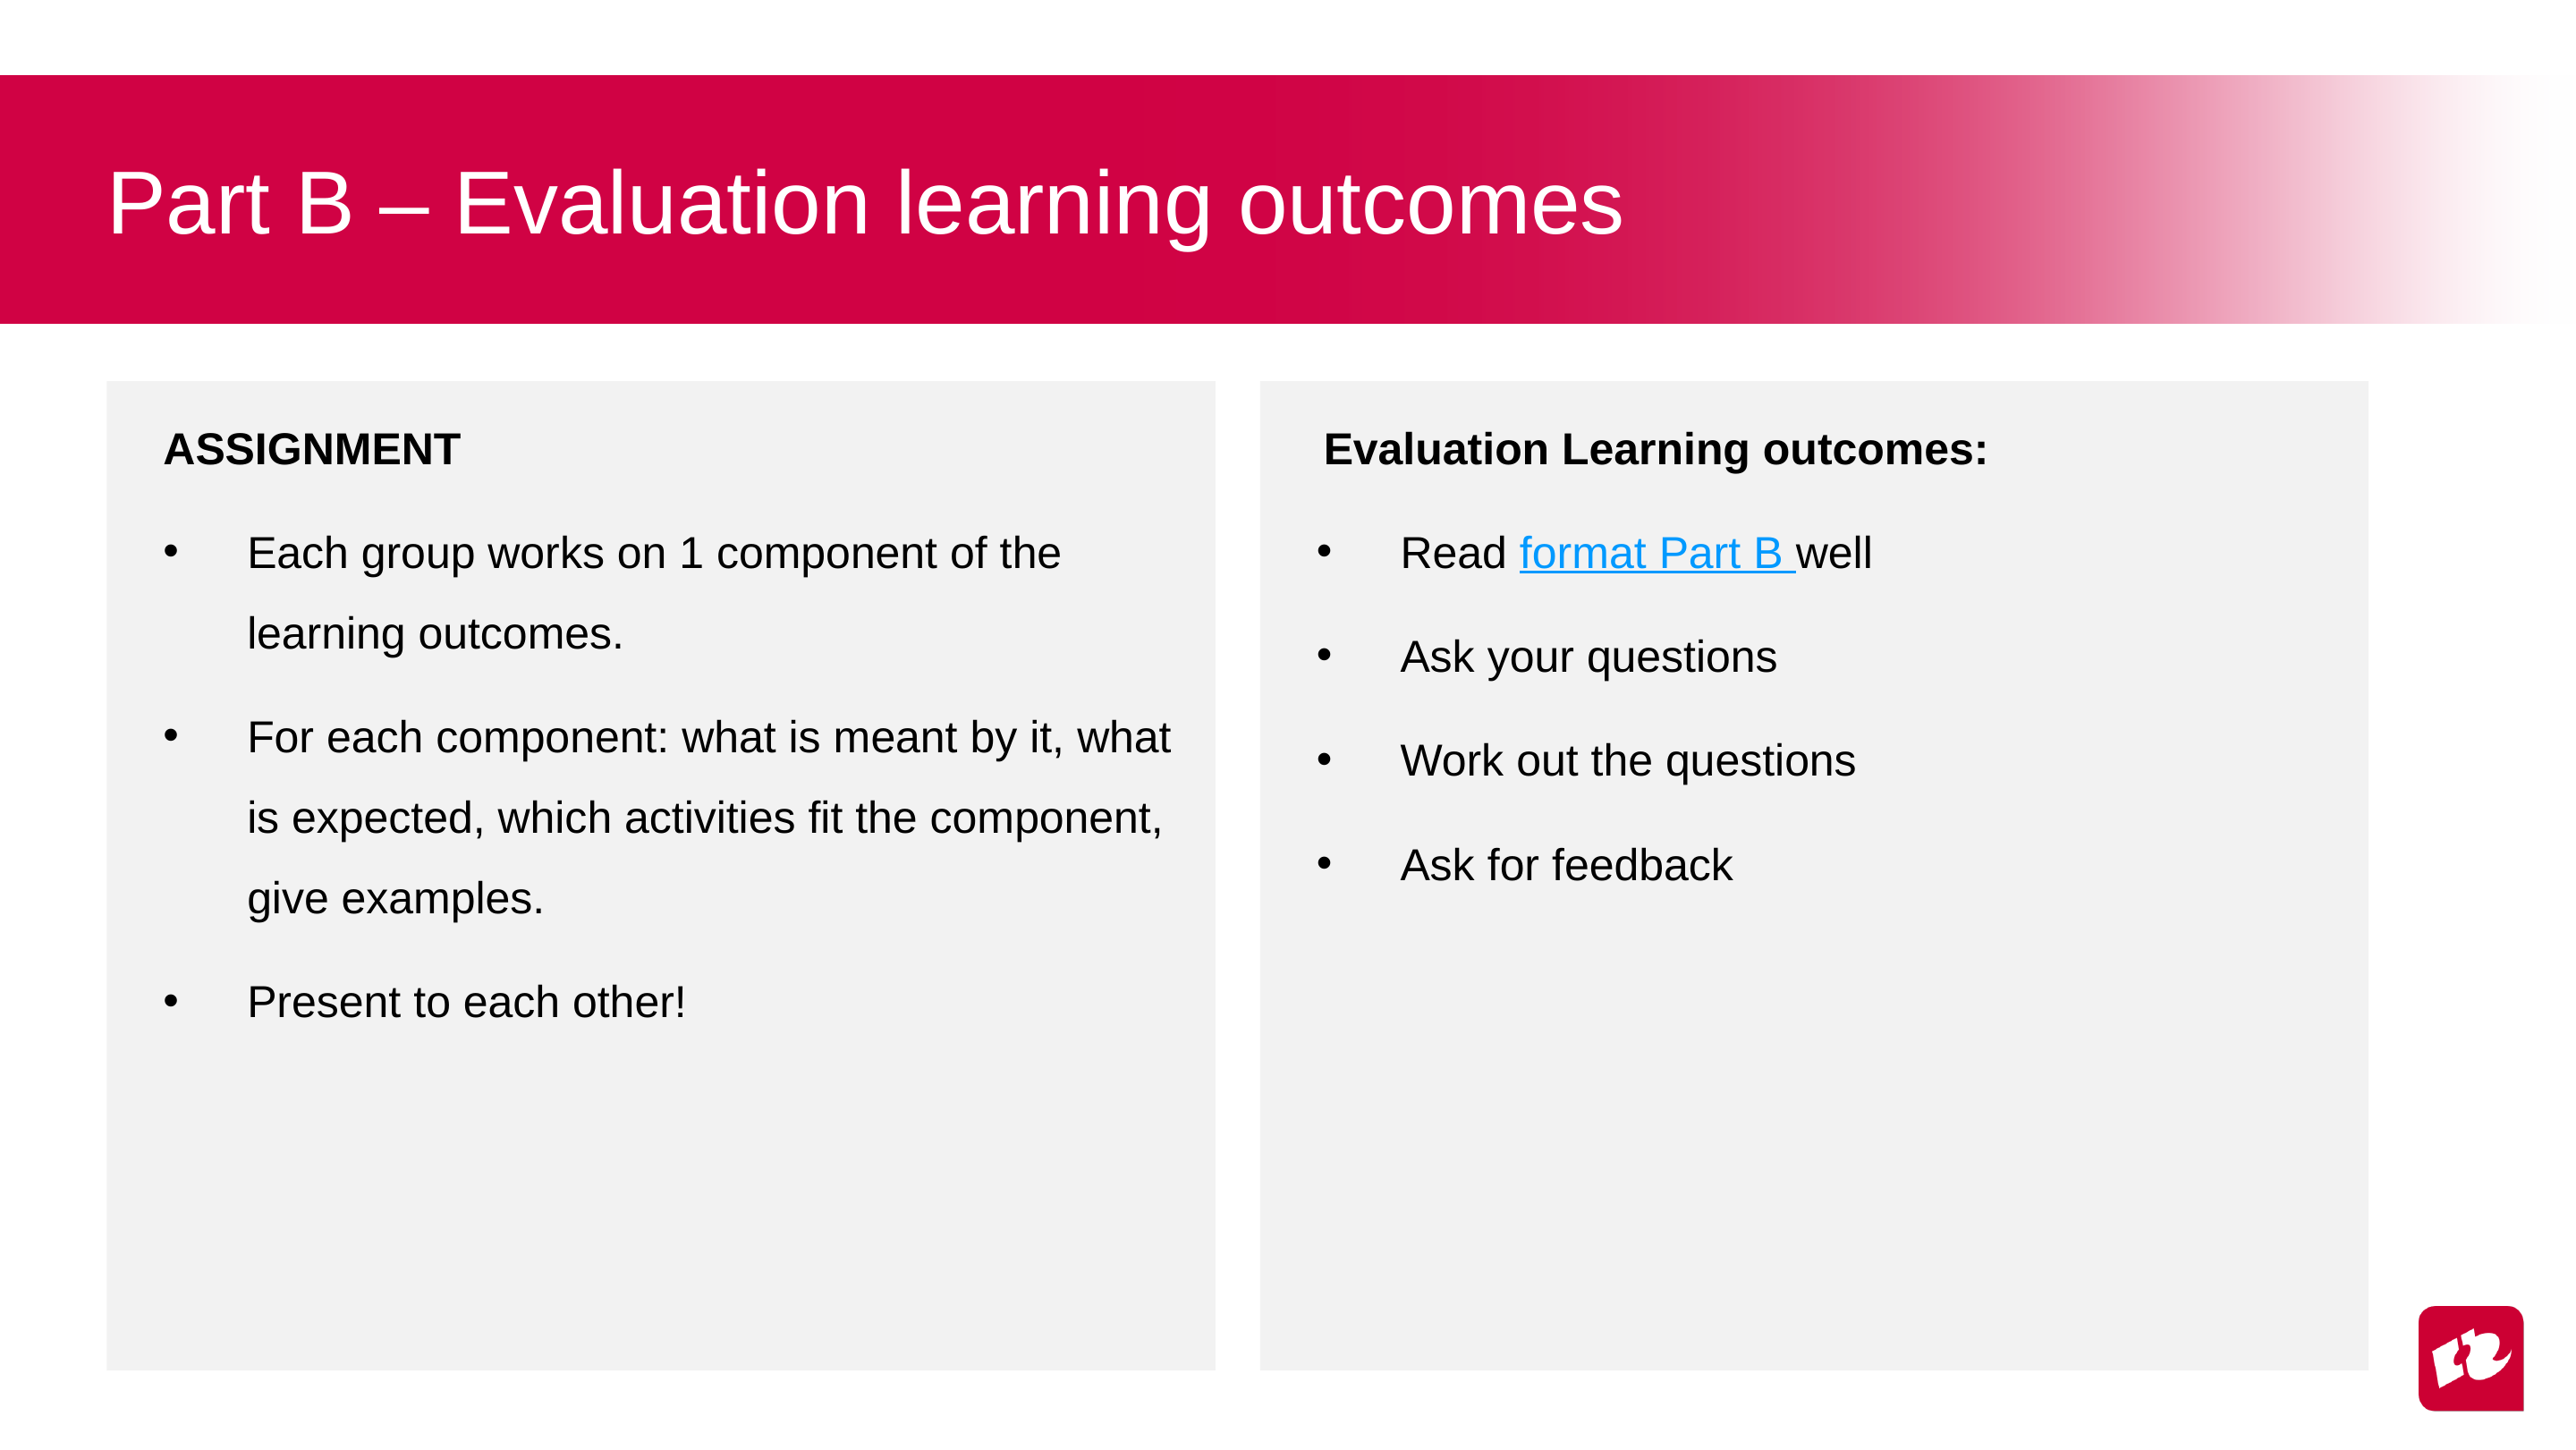

# Part B – Evaluation learning outcomes
ASSIGNMENT
Each group works on 1 component of the learning outcomes.
For each component: what is meant by it, what is expected, which activities fit the component, give examples.
Present to each other!

Evaluation Learning outcomes:
Read format Part B well
Ask your questions
Work out the questions
Ask for feedback